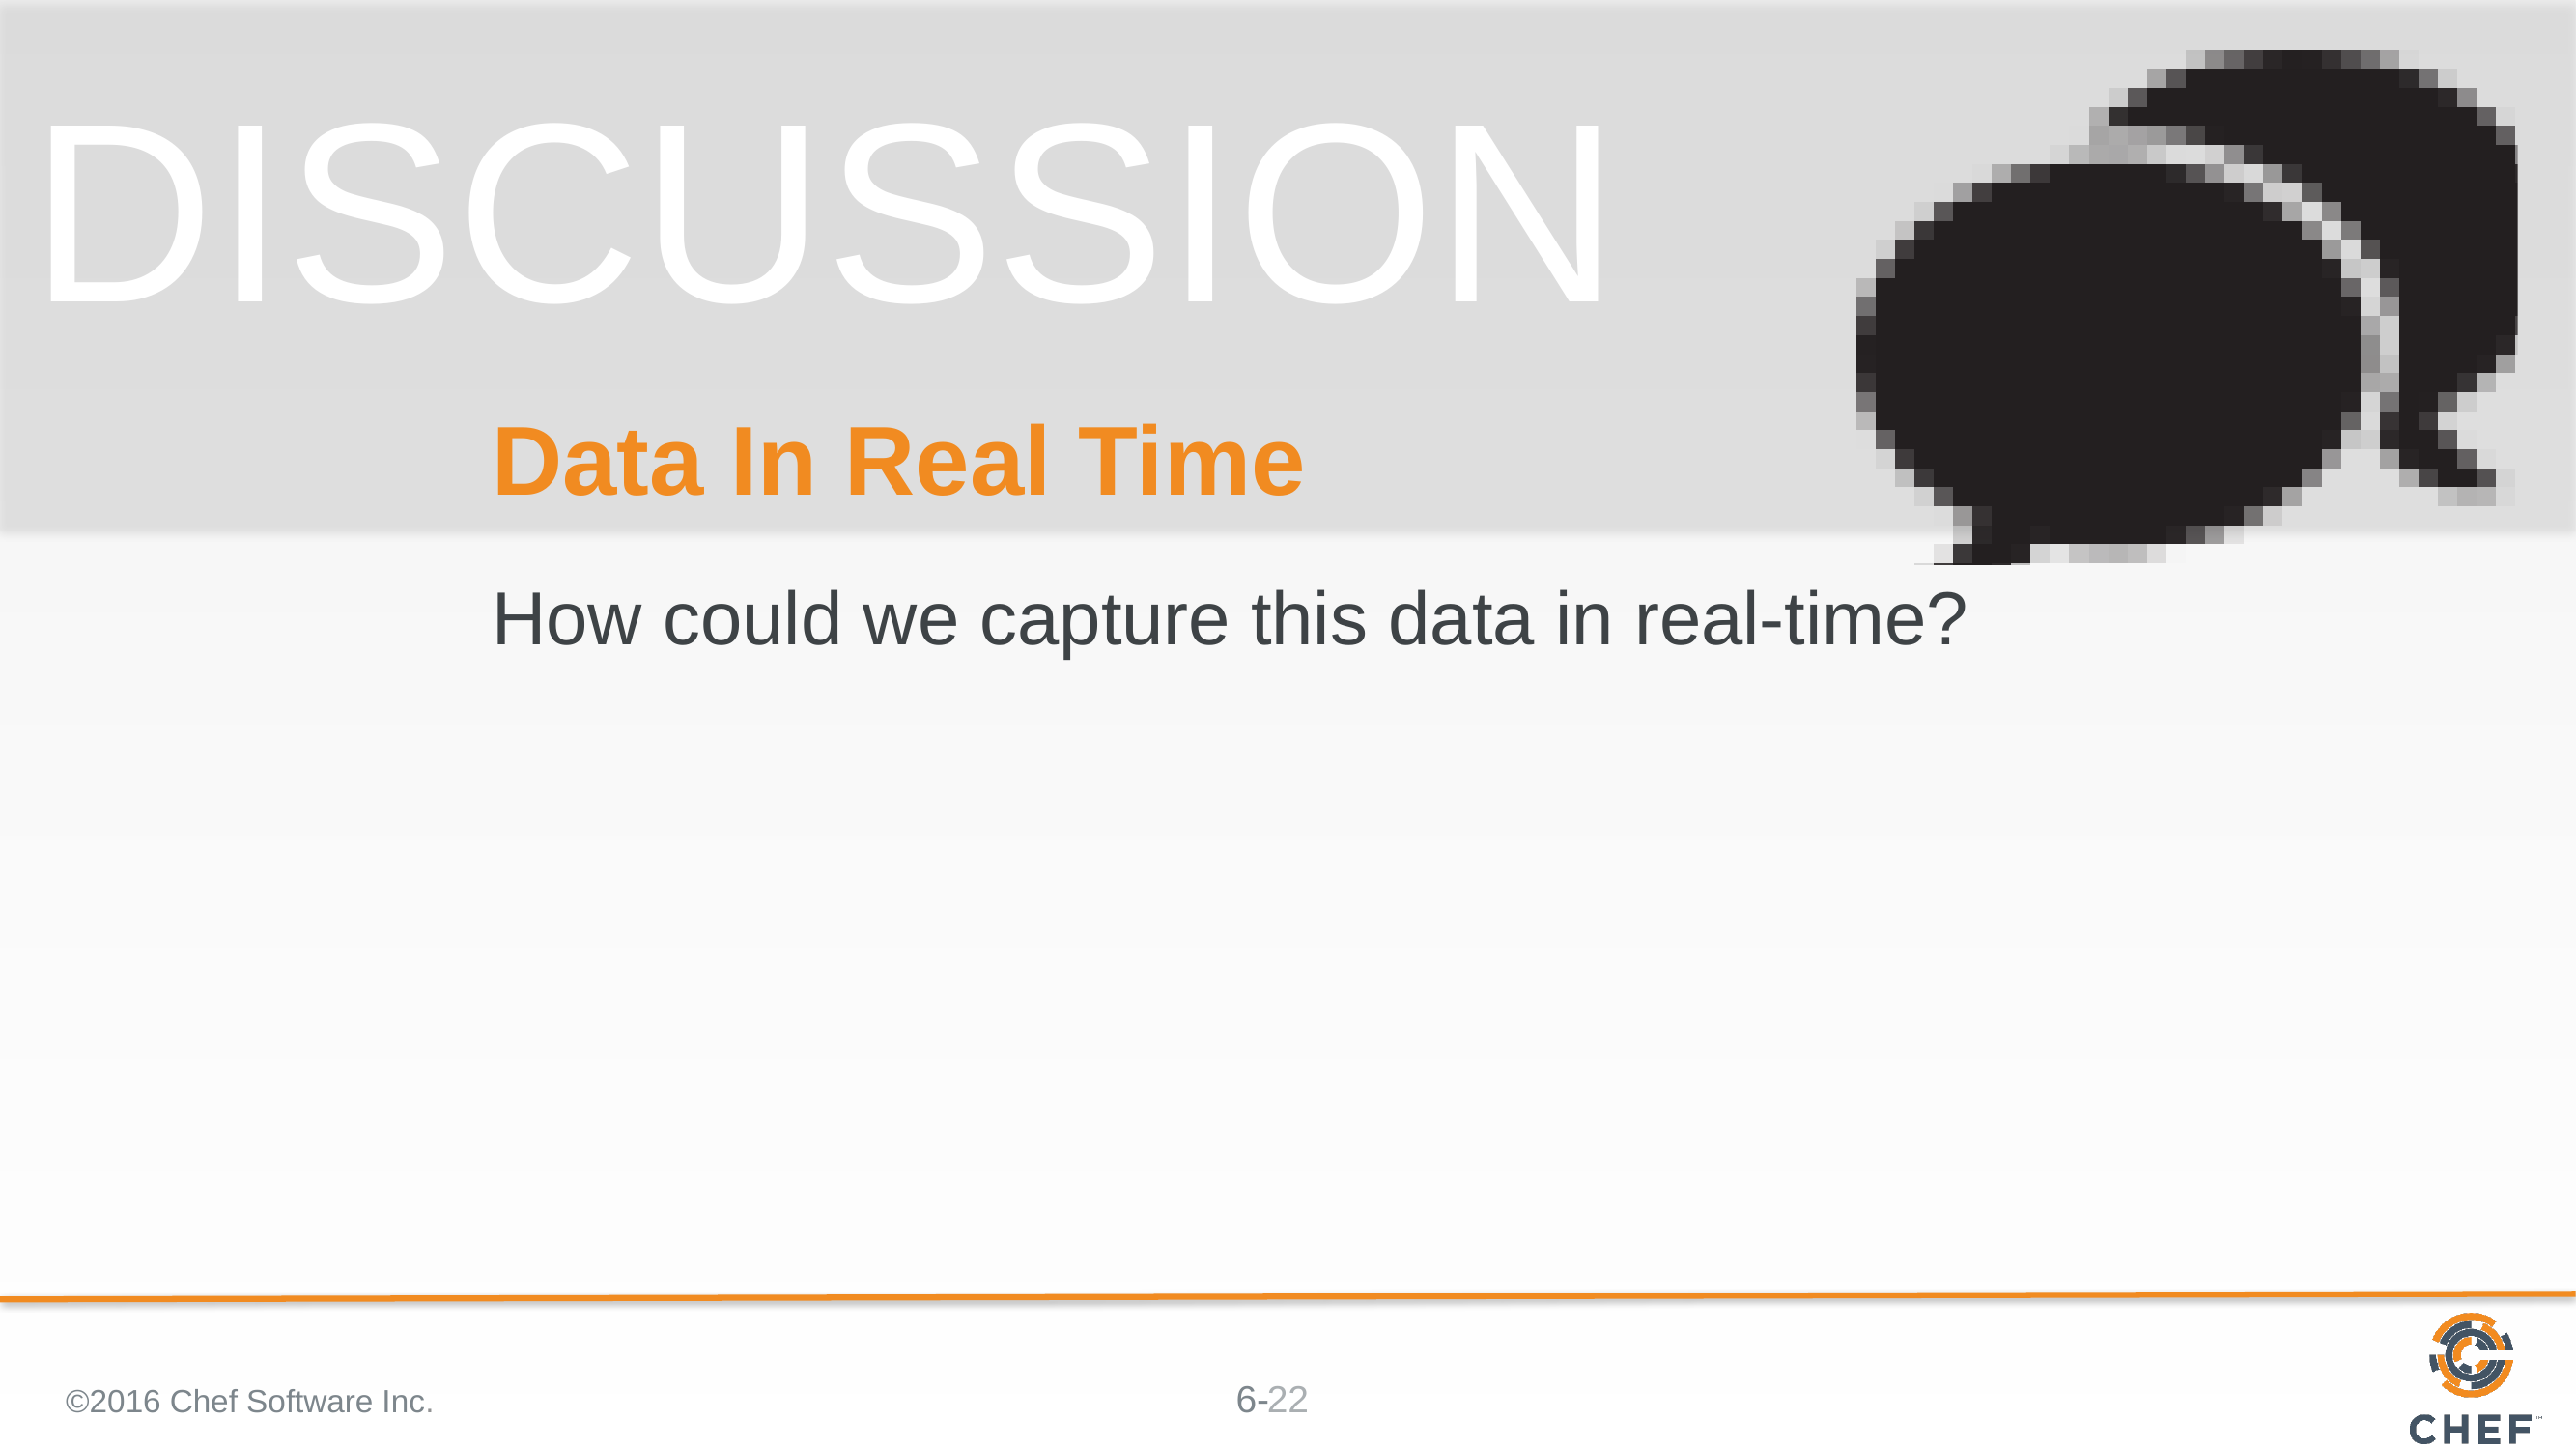

# Data In Real Time
How could we capture this data in real-time?
©2016 Chef Software Inc.
22